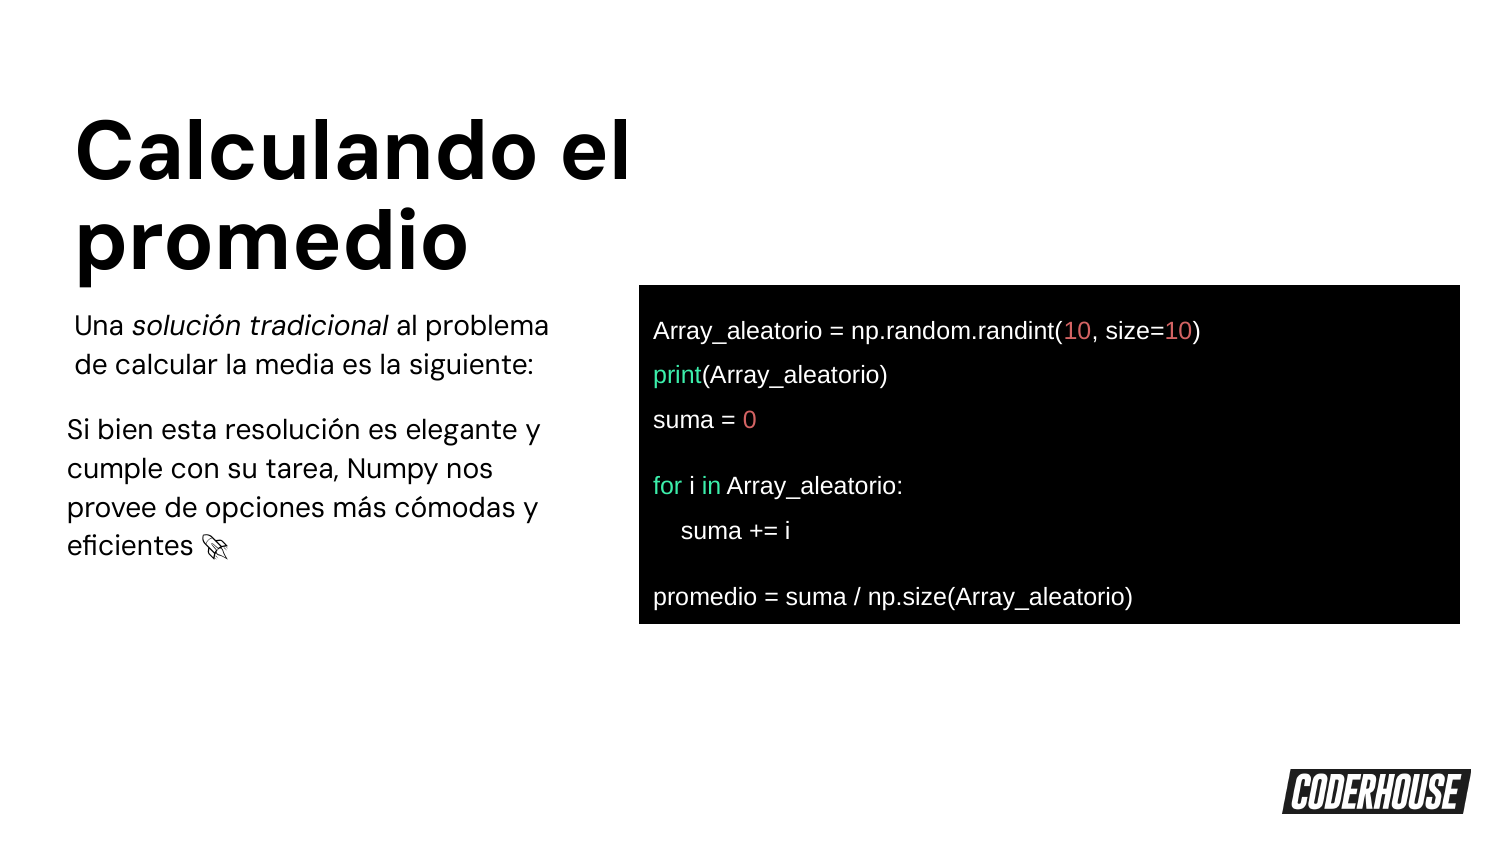

Calculando el promedio

Una solución tradicional al problema de calcular la media es la siguiente:
Array_aleatorio = np.random.randint(10, size=10)
print(Array_aleatorio)
suma = 0
for i in Array_aleatorio:
    suma += i
promedio = suma / np.size(Array_aleatorio)
Si bien esta resolución es elegante y cumple con su tarea, Numpy nos provee de opciones más cómodas y eficientes 🚀